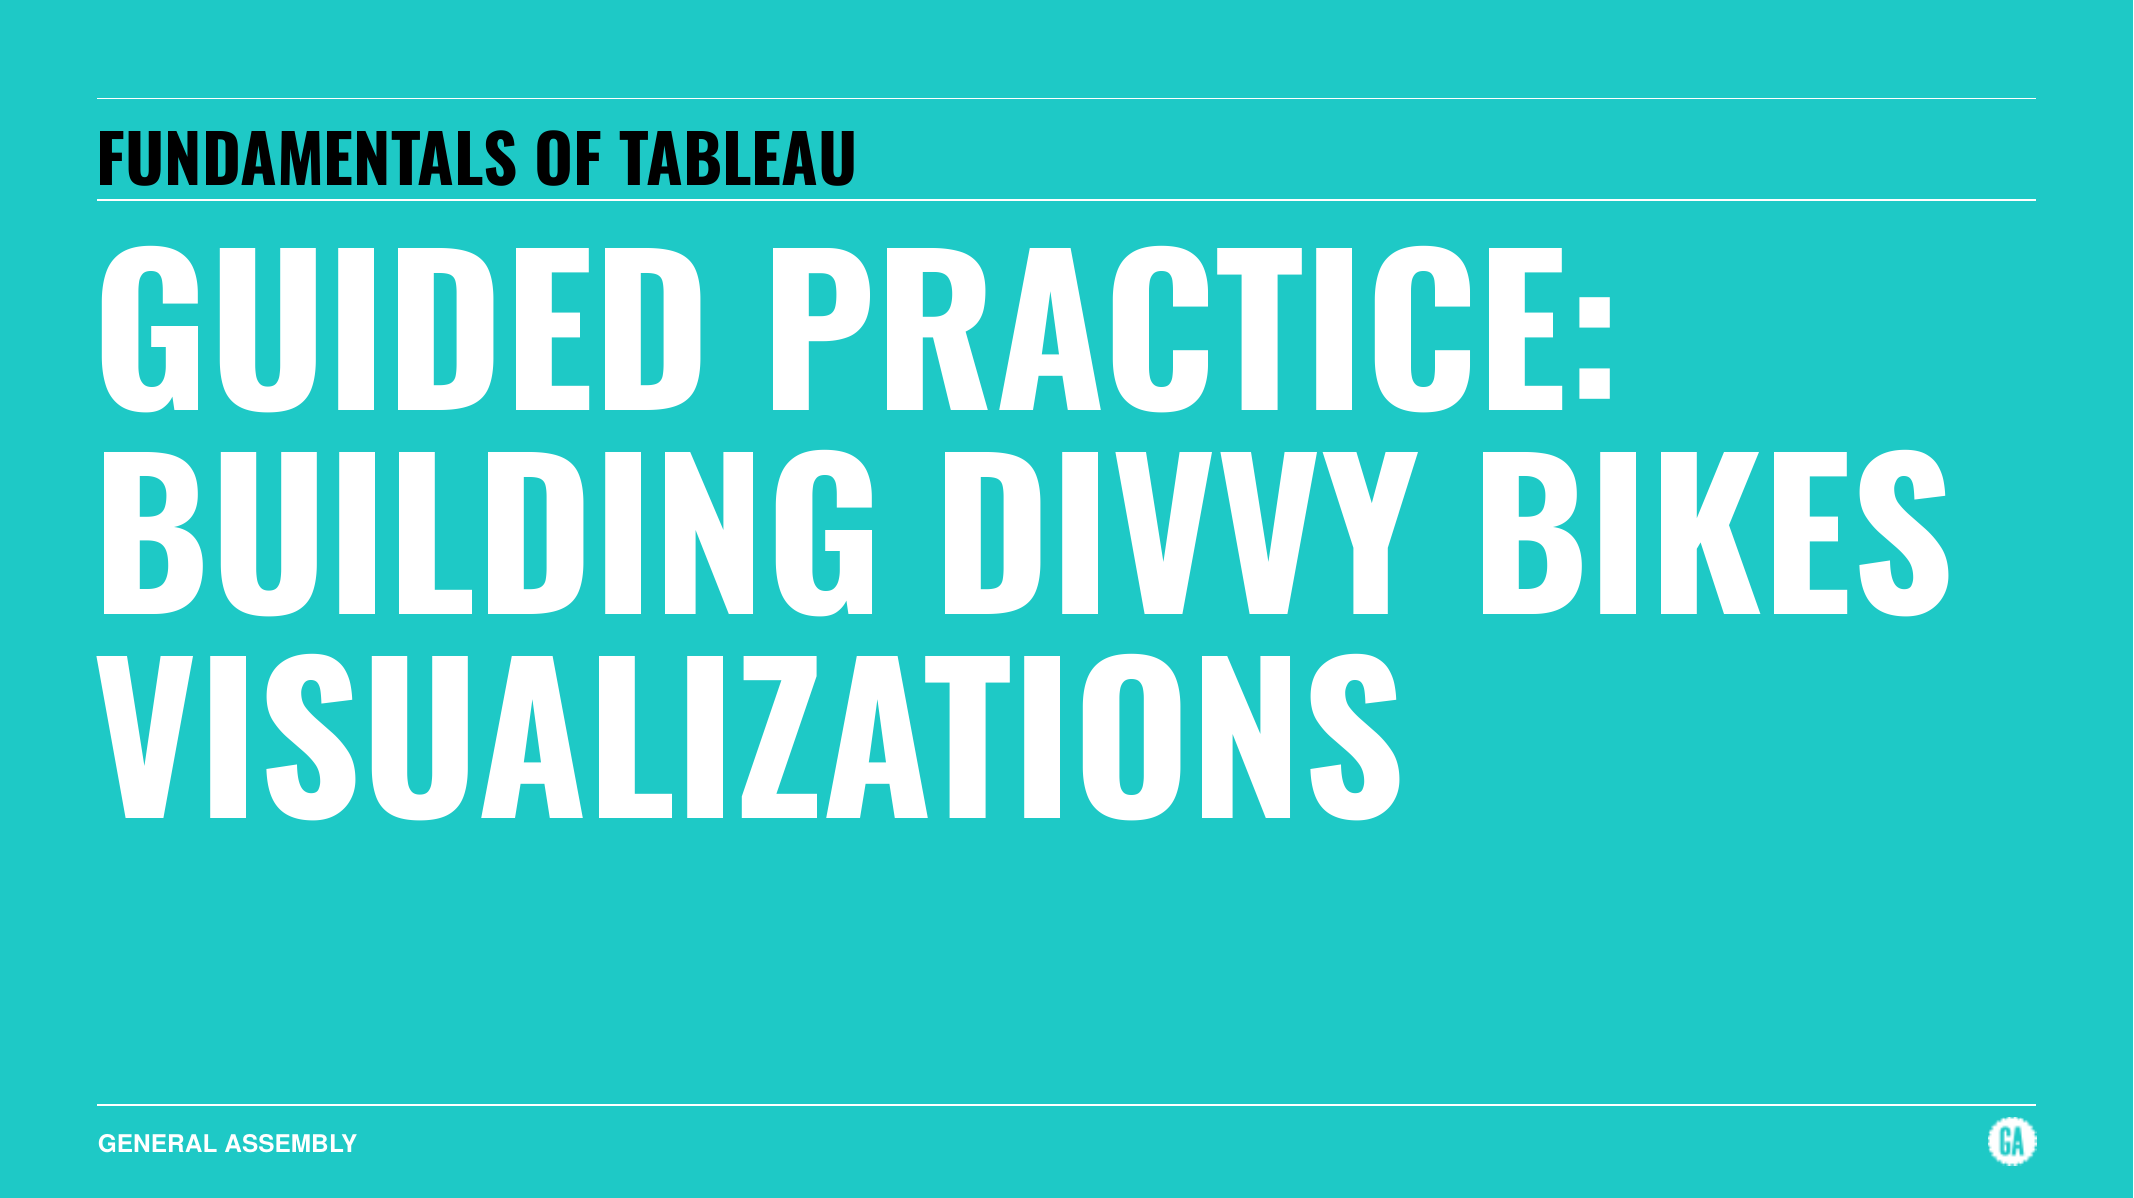

# FUNDAMENTALS OF TABLEAU
GUIDED PRACTICE:
BUILDING DIVVY BIKES
VISUALIZATIONS